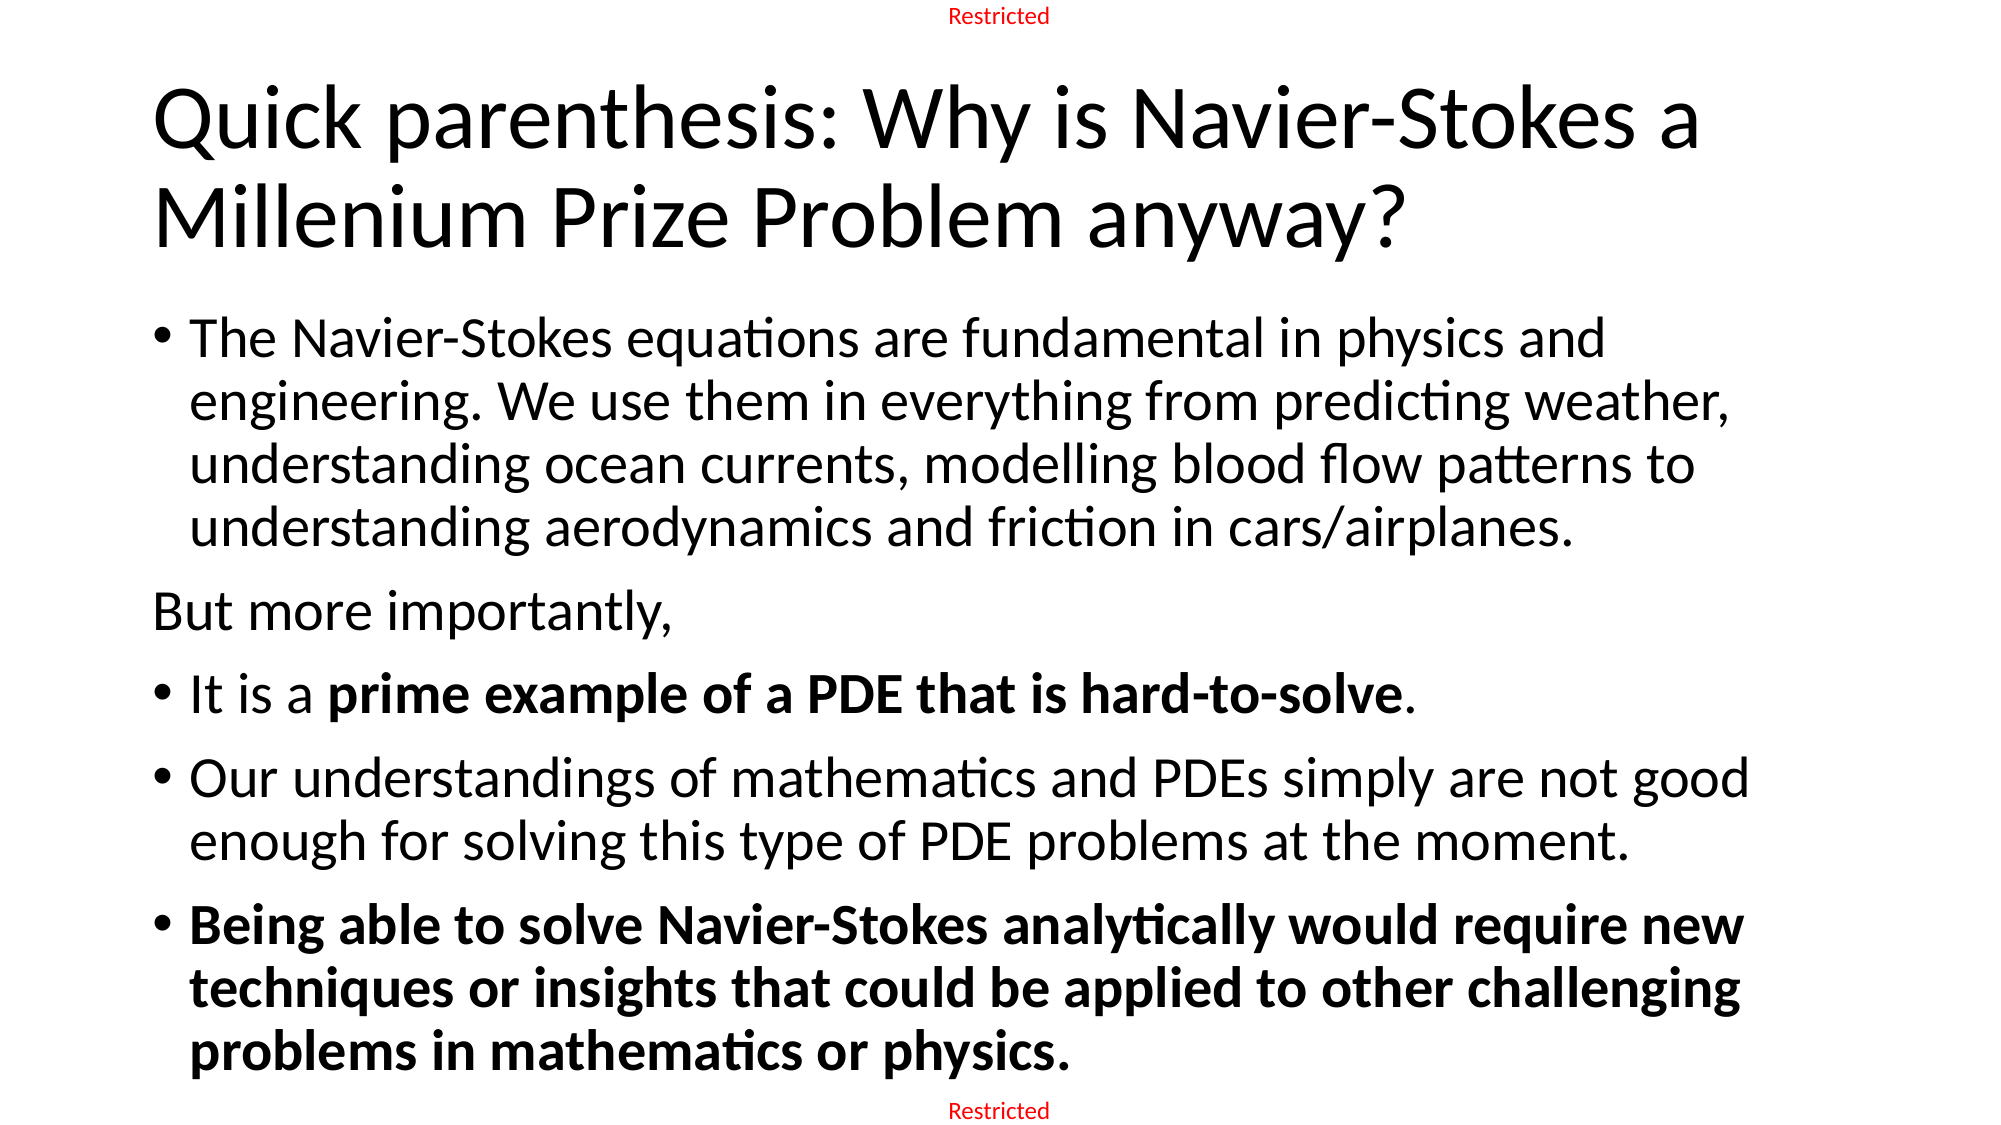

# Quick parenthesis: Why is Navier-Stokes a Millenium Prize Problem anyway?
The Navier-Stokes equations are fundamental in physics and engineering. We use them in everything from predicting weather, understanding ocean currents, modelling blood flow patterns to understanding aerodynamics and friction in cars/airplanes.
But more importantly,
It is a prime example of a PDE that is hard-to-solve.
Our understandings of mathematics and PDEs simply are not good enough for solving this type of PDE problems at the moment.
Being able to solve Navier-Stokes analytically would require new techniques or insights that could be applied to other challenging problems in mathematics or physics.